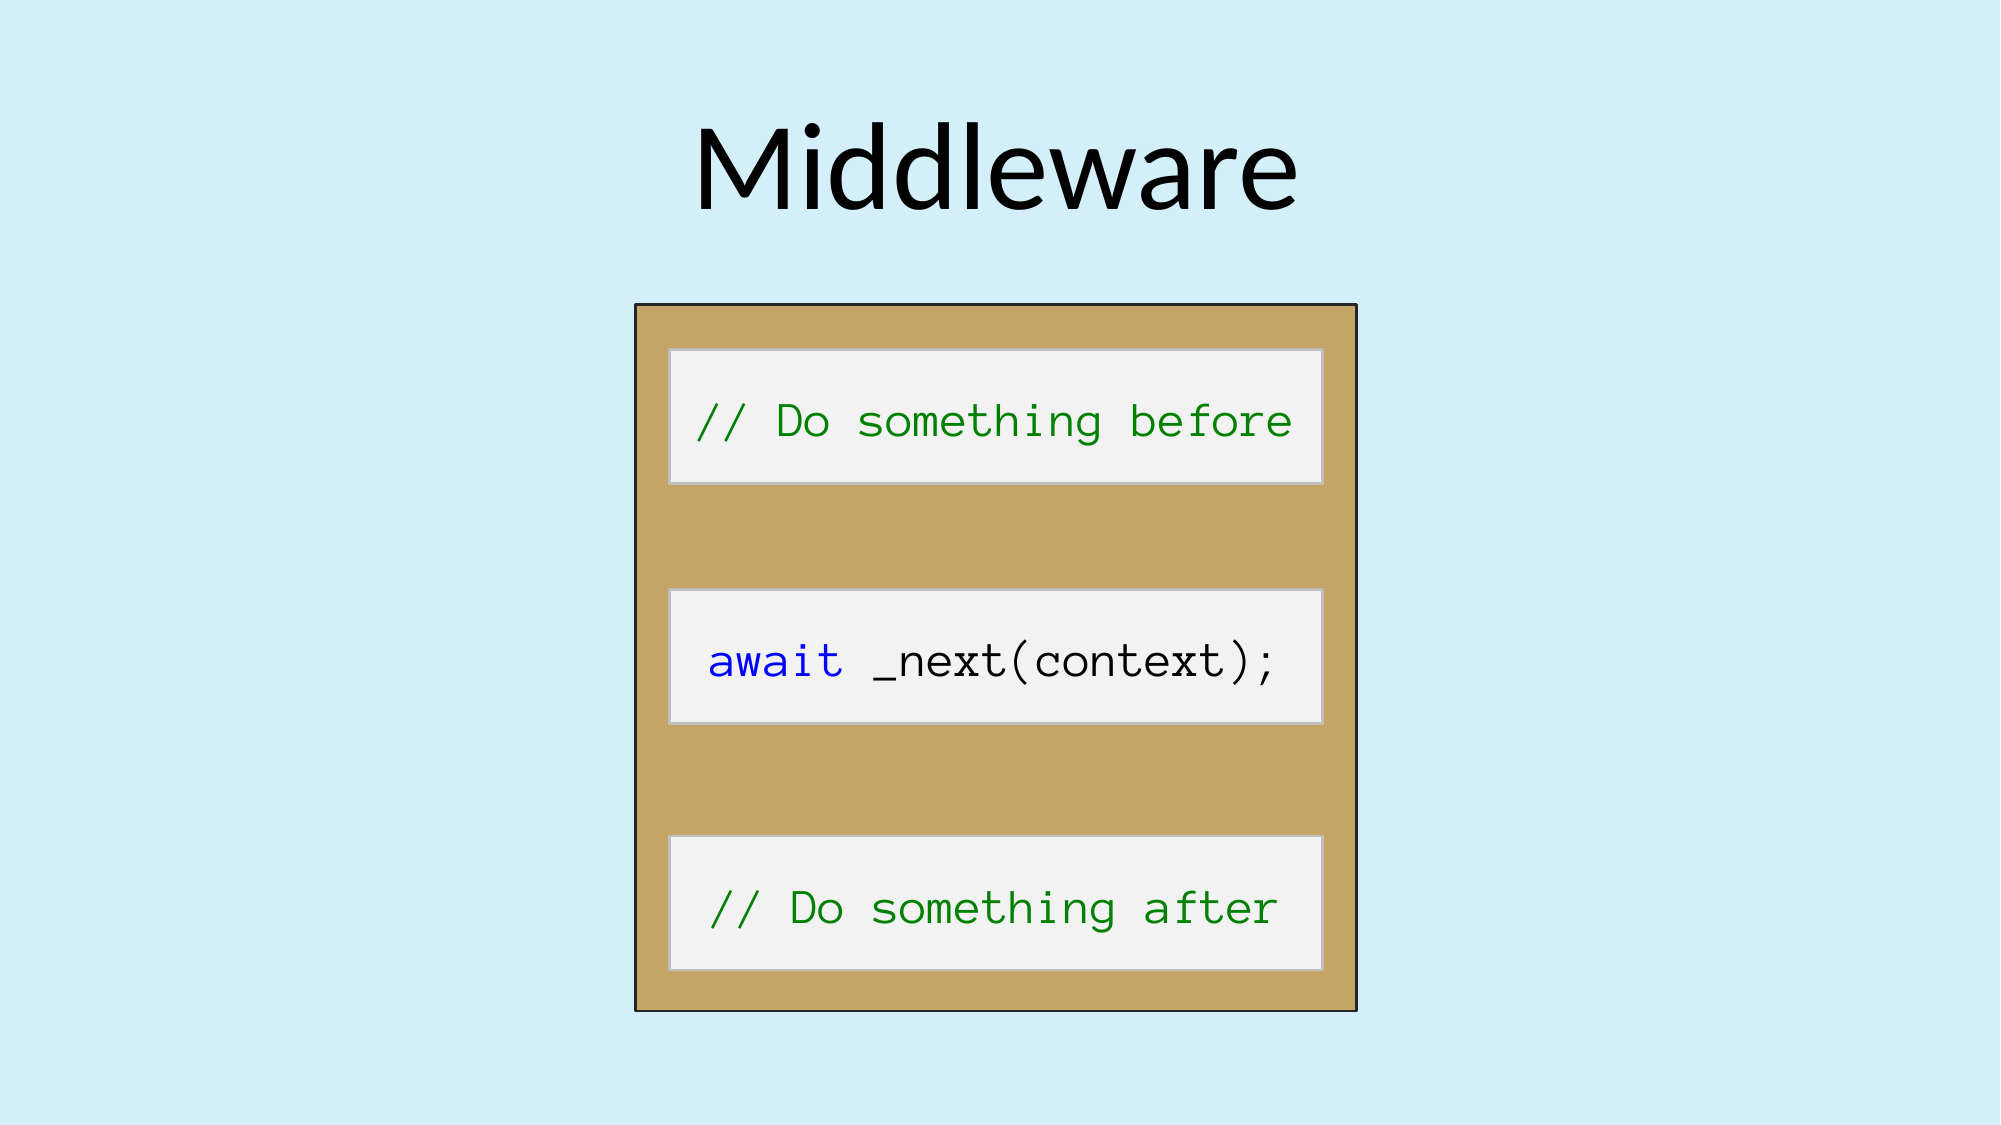

Middleware

// Do something before
await _next(context);
// Do something after